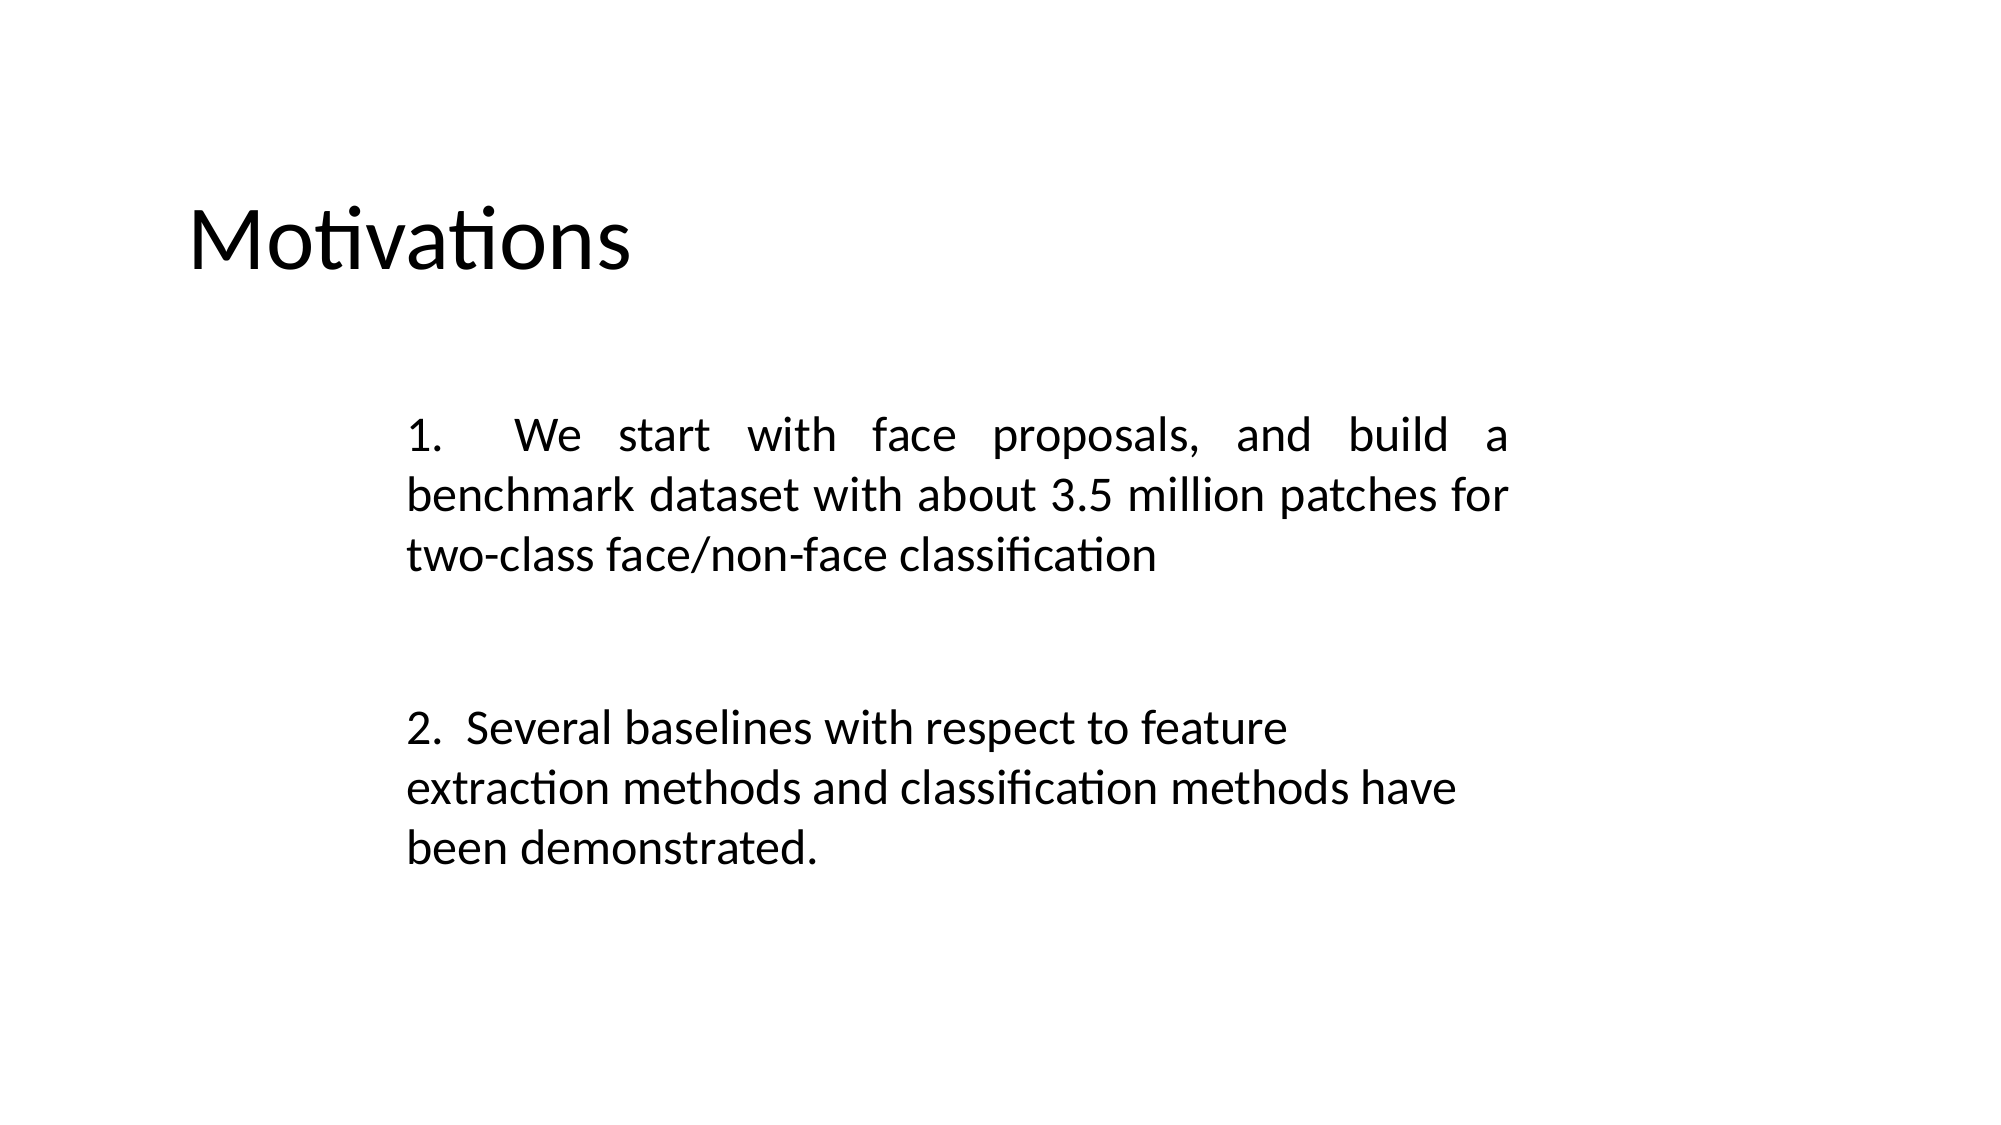

Motivations
1.  We start with face proposals, and build a benchmark dataset with about 3.5 million patches for two-class face/non-face classification
2.  Several baselines with respect to feature extraction methods and classification methods have been demonstrated.